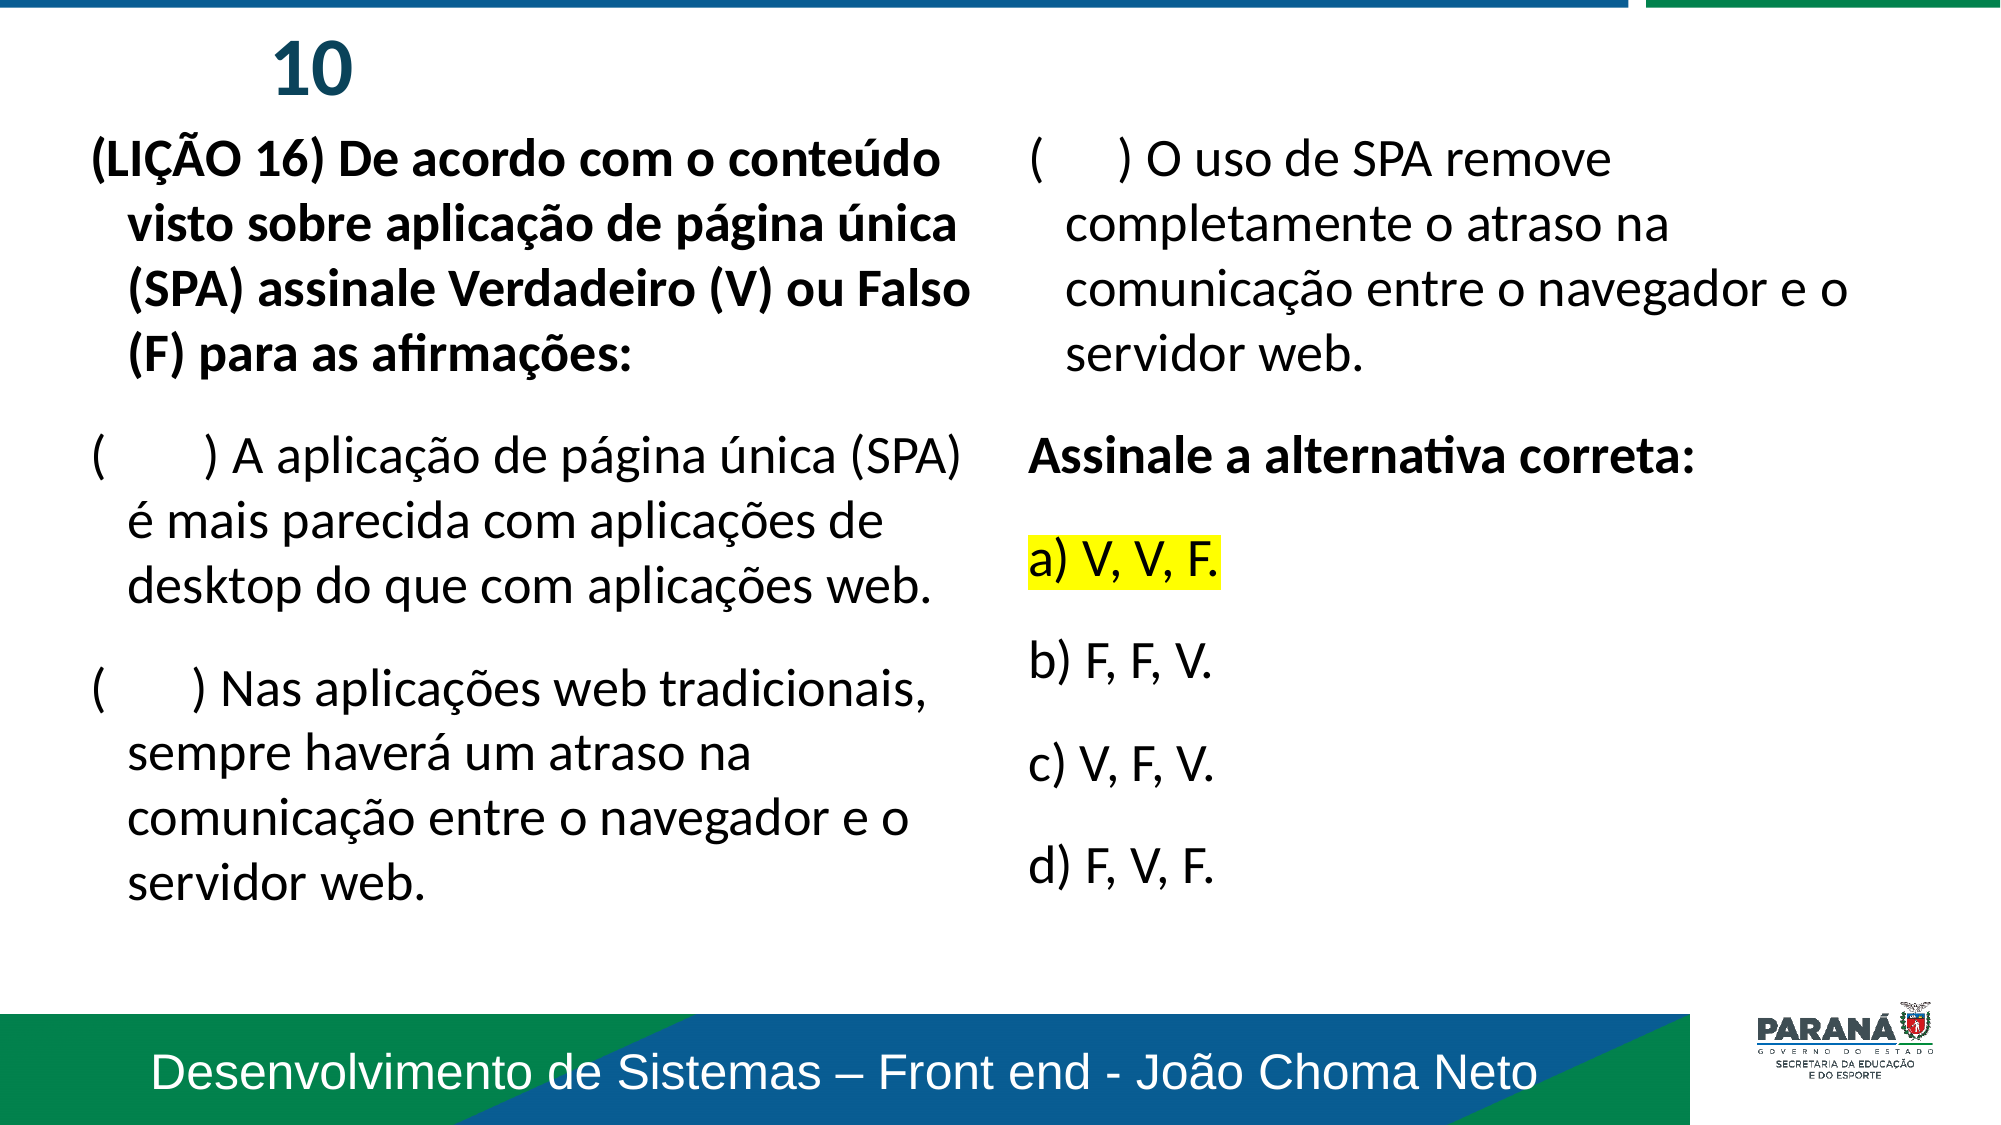

10
(LIÇÃO 16) De acordo com o conteúdo visto sobre aplicação de página única (SPA) assinale Verdadeiro (V) ou Falso (F) para as afirmações:
(        ) A aplicação de página única (SPA) é mais parecida com aplicações de desktop do que com aplicações web.
(       ) Nas aplicações web tradicionais, sempre haverá um atraso na comunicação entre o navegador e o servidor web.
(      ) O uso de SPA remove completamente o atraso na comunicação entre o navegador e o servidor web.
Assinale a alternativa correta:
a) V, V, F.
b) F, F, V.
c) V, F, V.
d) F, V, F.